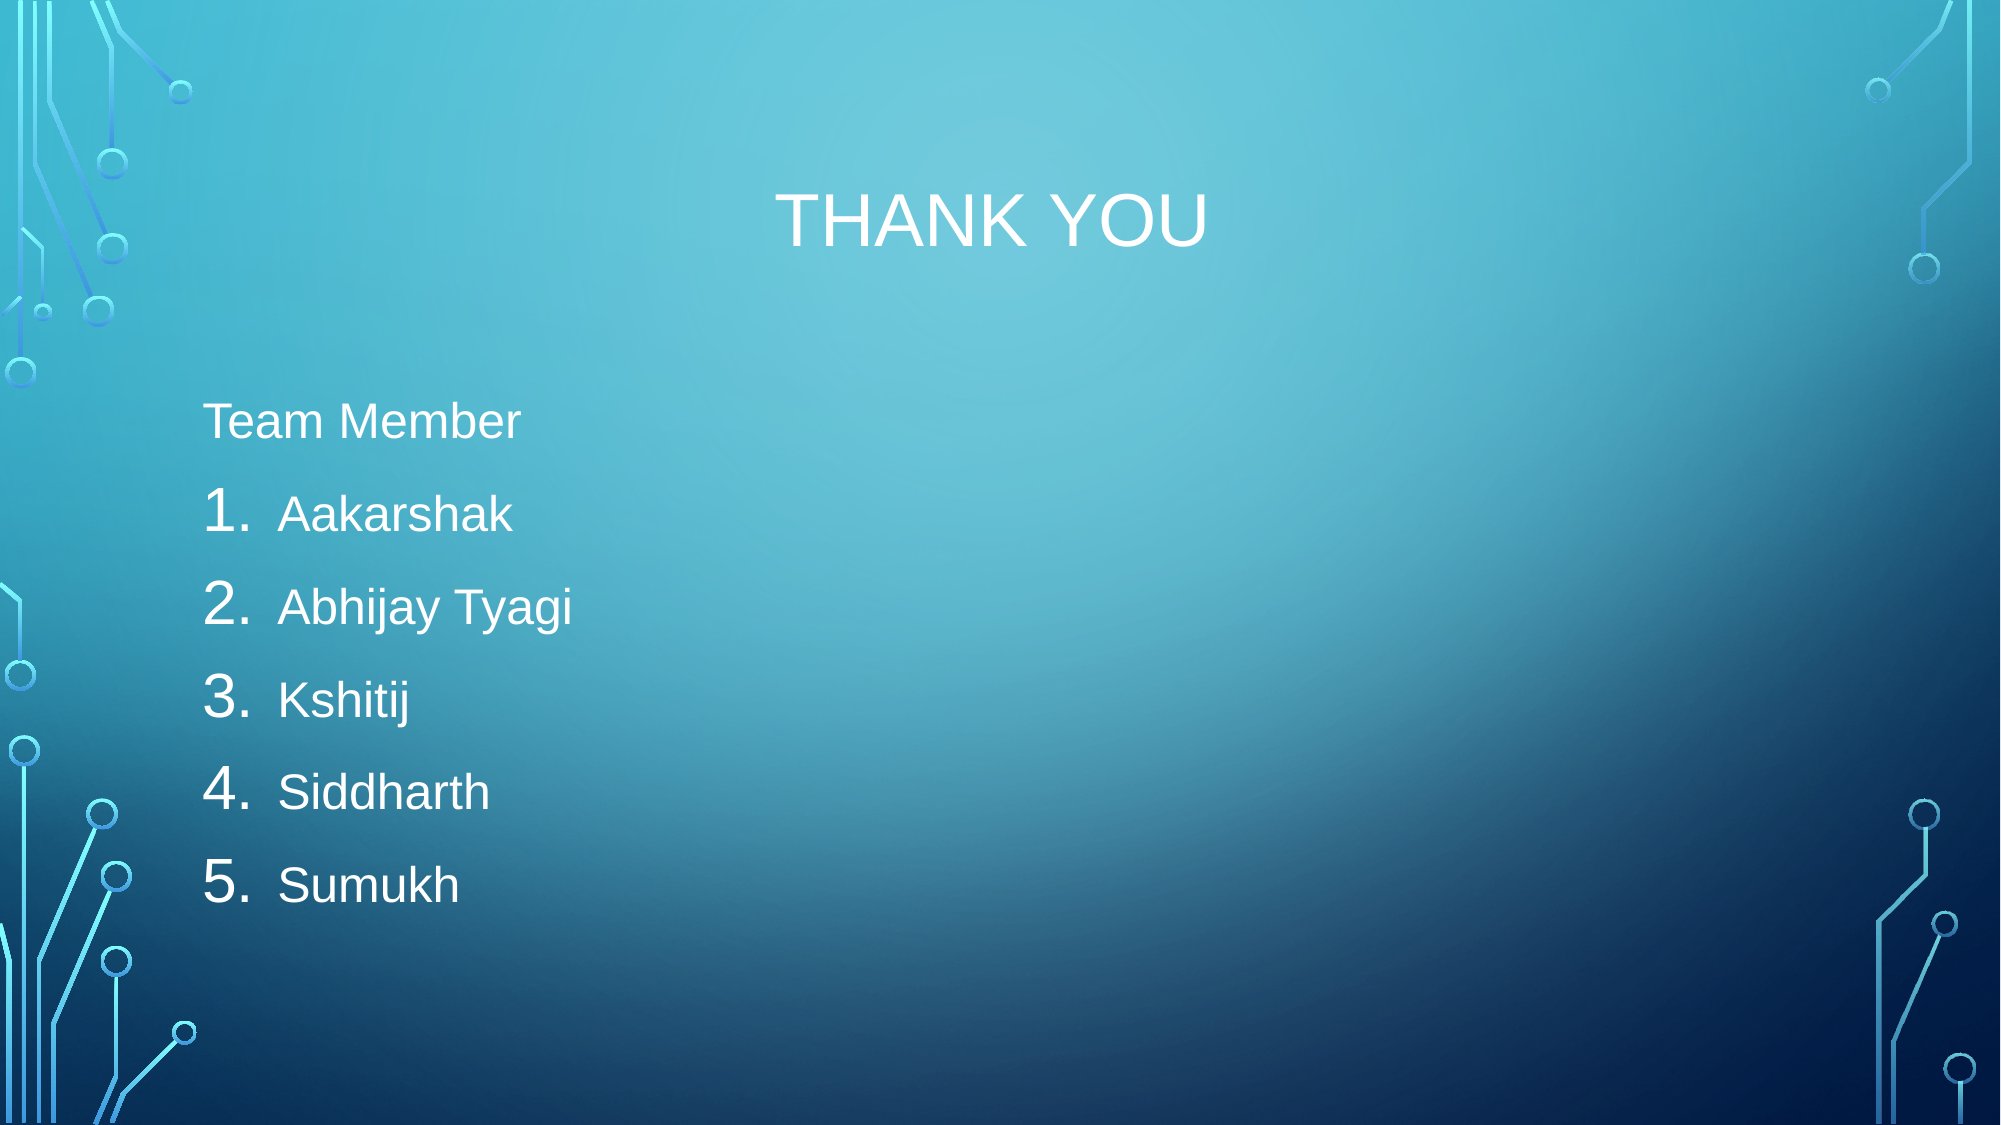

# Thank You
Team Member
Aakarshak
Abhijay Tyagi
Kshitij
Siddharth
Sumukh